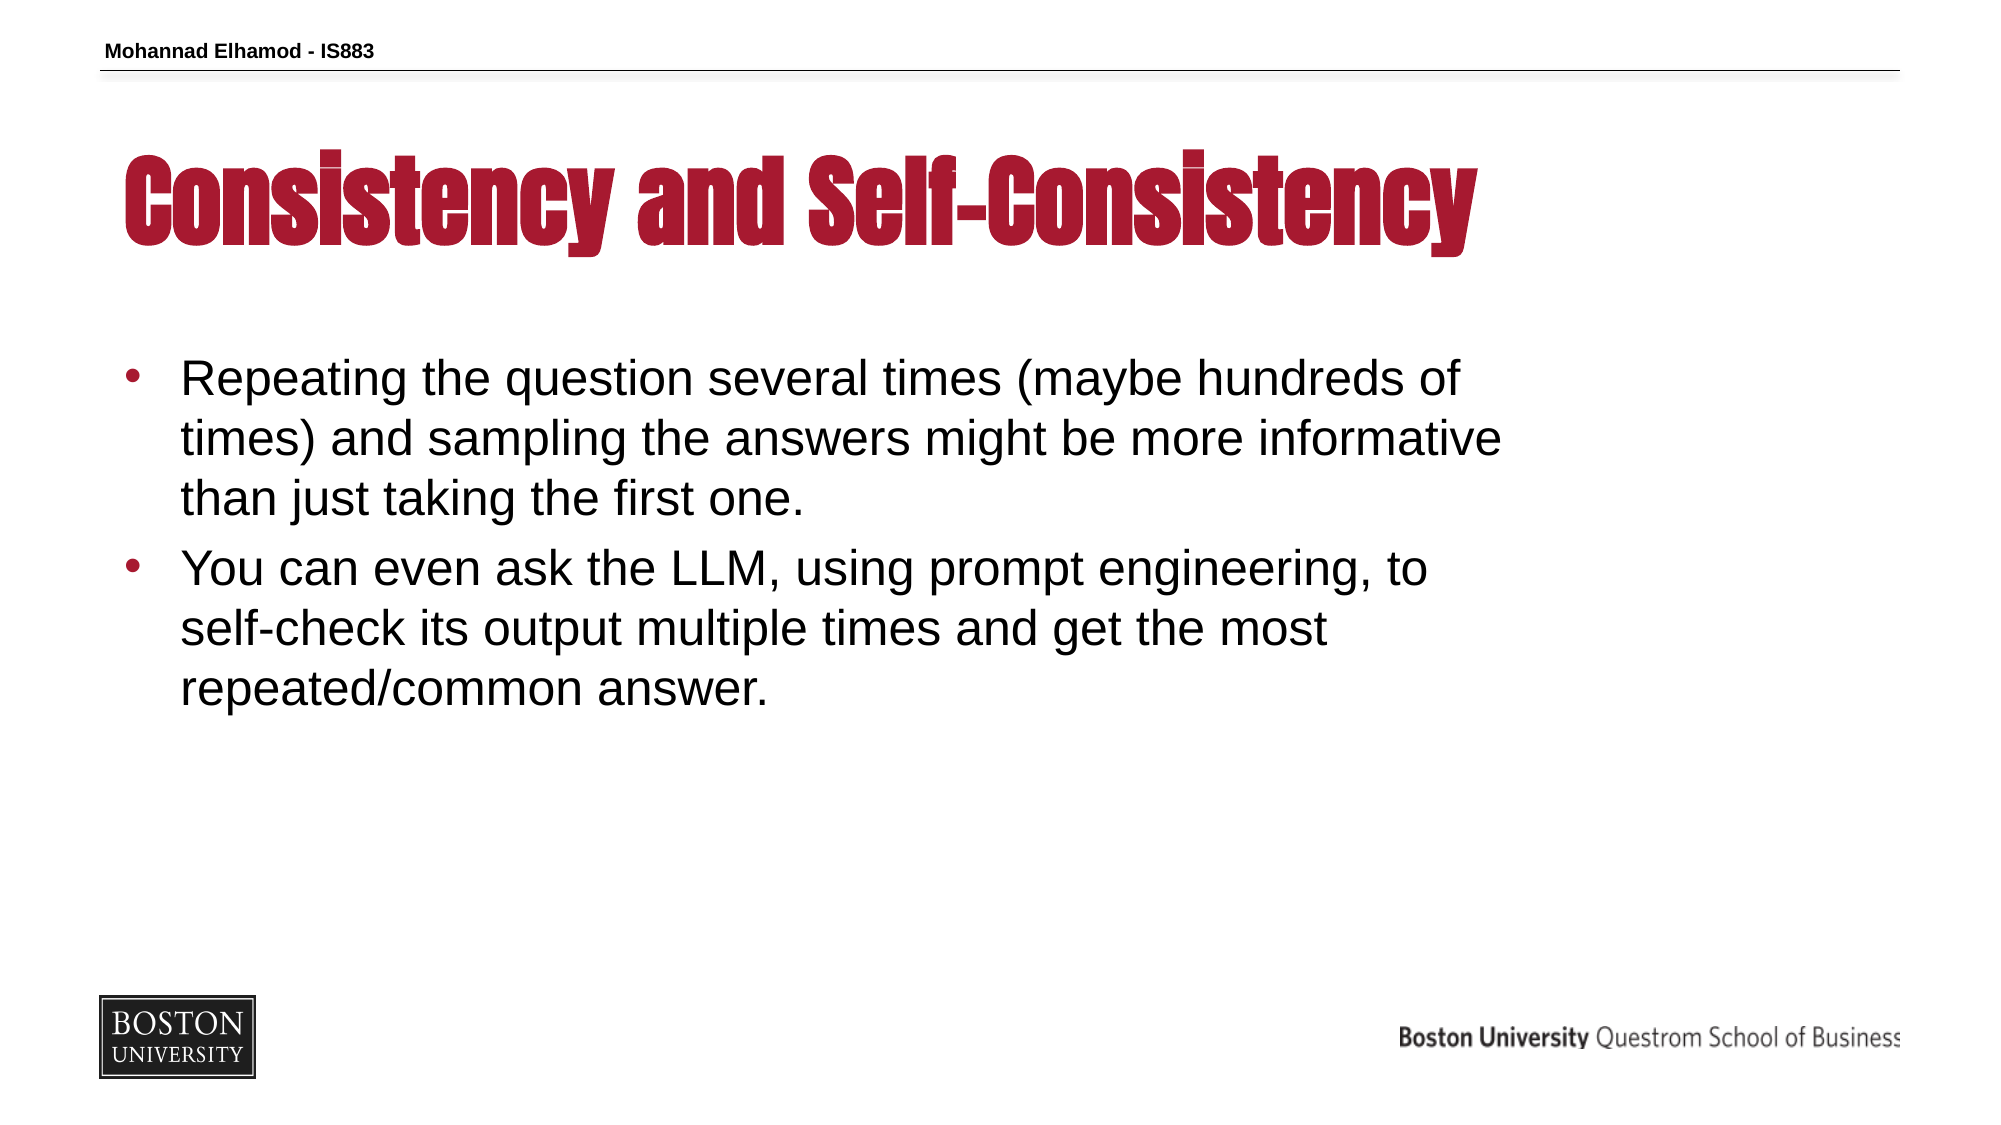

Mohannad Elhamod - IS883
# Consistency and Self-Consistency
Repeating the question several times (maybe hundreds of times) and sampling the answers might be more informative than just taking the first one.
You can even ask the LLM, using prompt engineering, to self-check its output multiple times and get the most repeated/common answer.